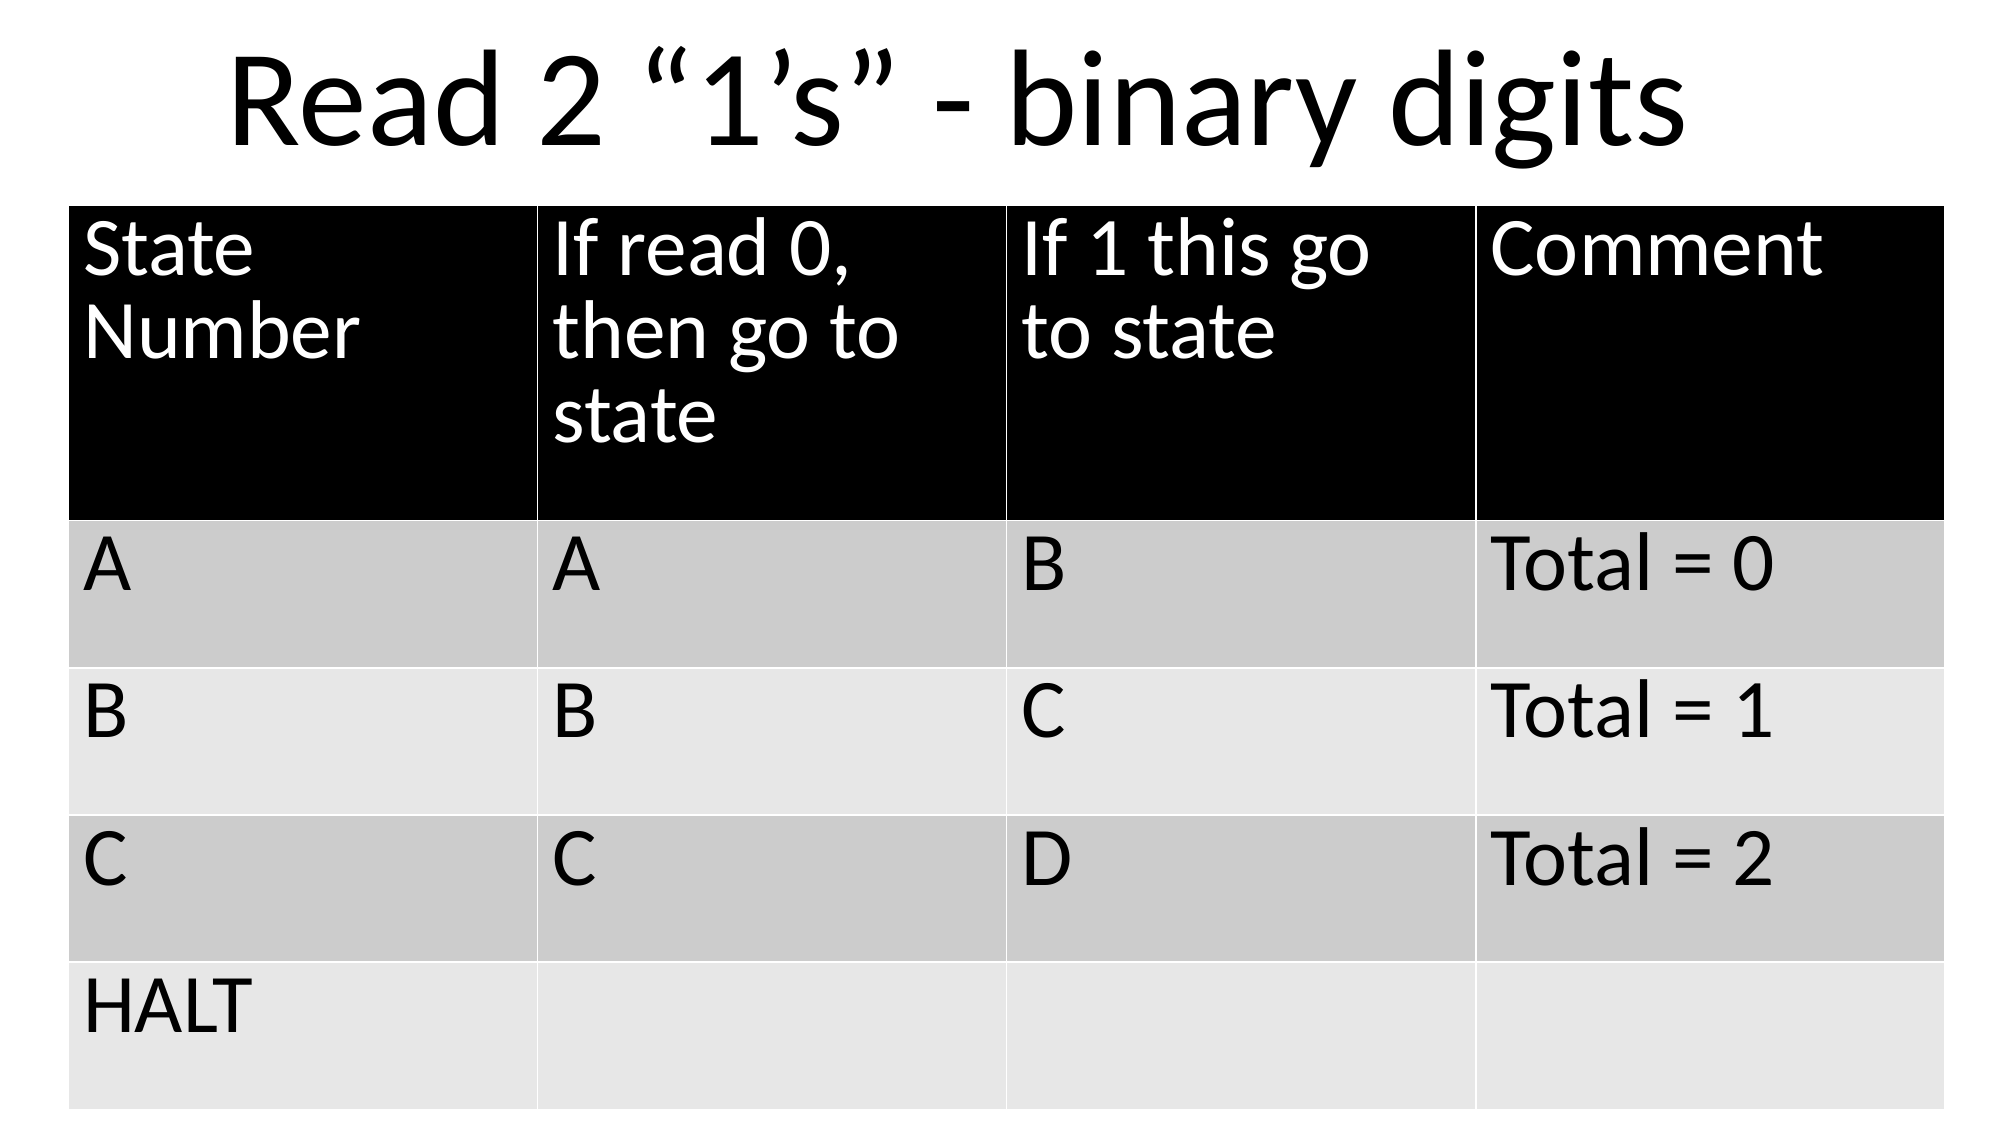

Read 2 “1’s” - binary digits
| State Number | If read 0, then go to state | If 1 this go to state | Comment |
| --- | --- | --- | --- |
| A | A | B | Total = 0 |
| B | B | C | Total = 1 |
| C | C | D | Total = 2 |
| HALT |  |  |  |